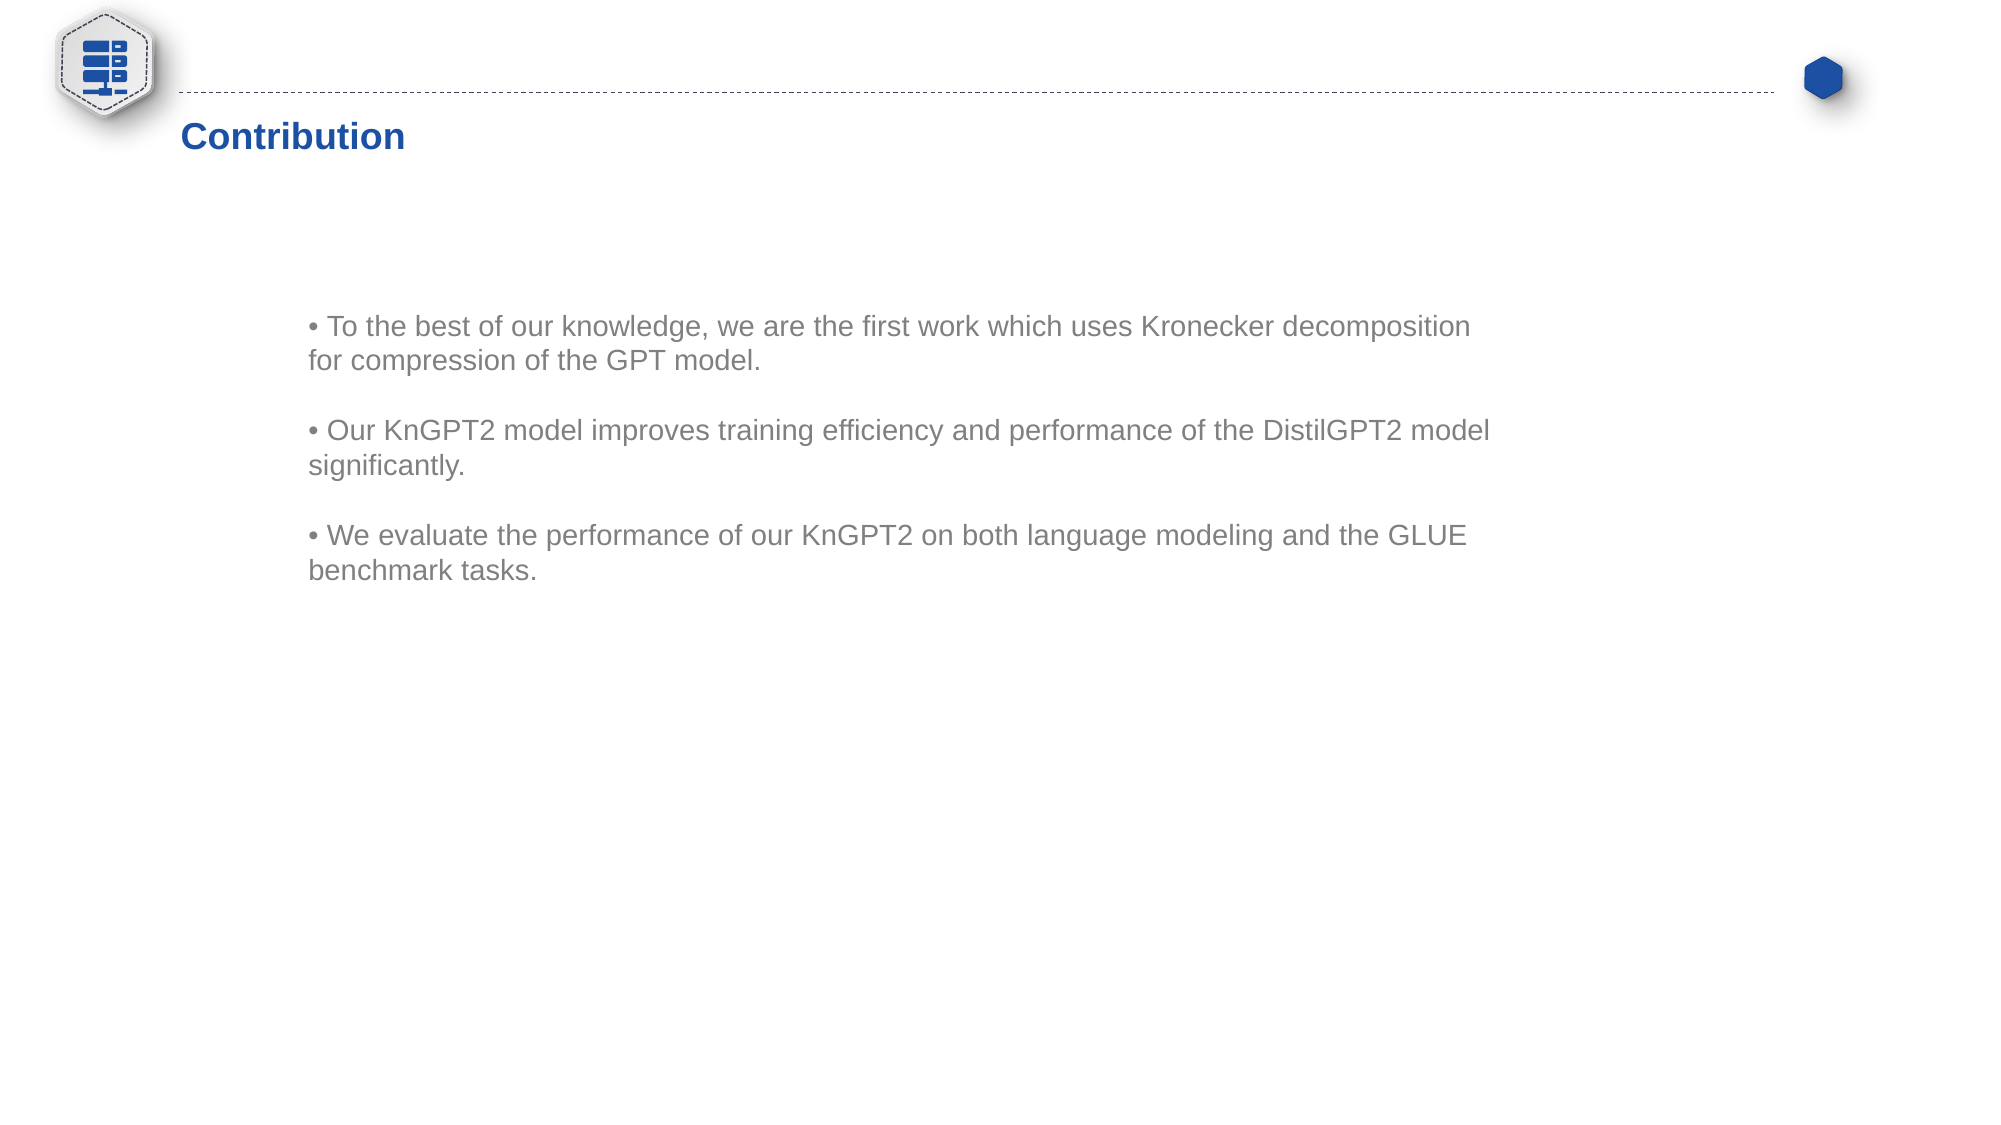

Contribution
• To the best of our knowledge, we are the first work which uses Kronecker decomposition
for compression of the GPT model.

• Our KnGPT2 model improves training efficiency and performance of the DistilGPT2 model
significantly.

• We evaluate the performance of our KnGPT2 on both language modeling and the GLUE
benchmark tasks.